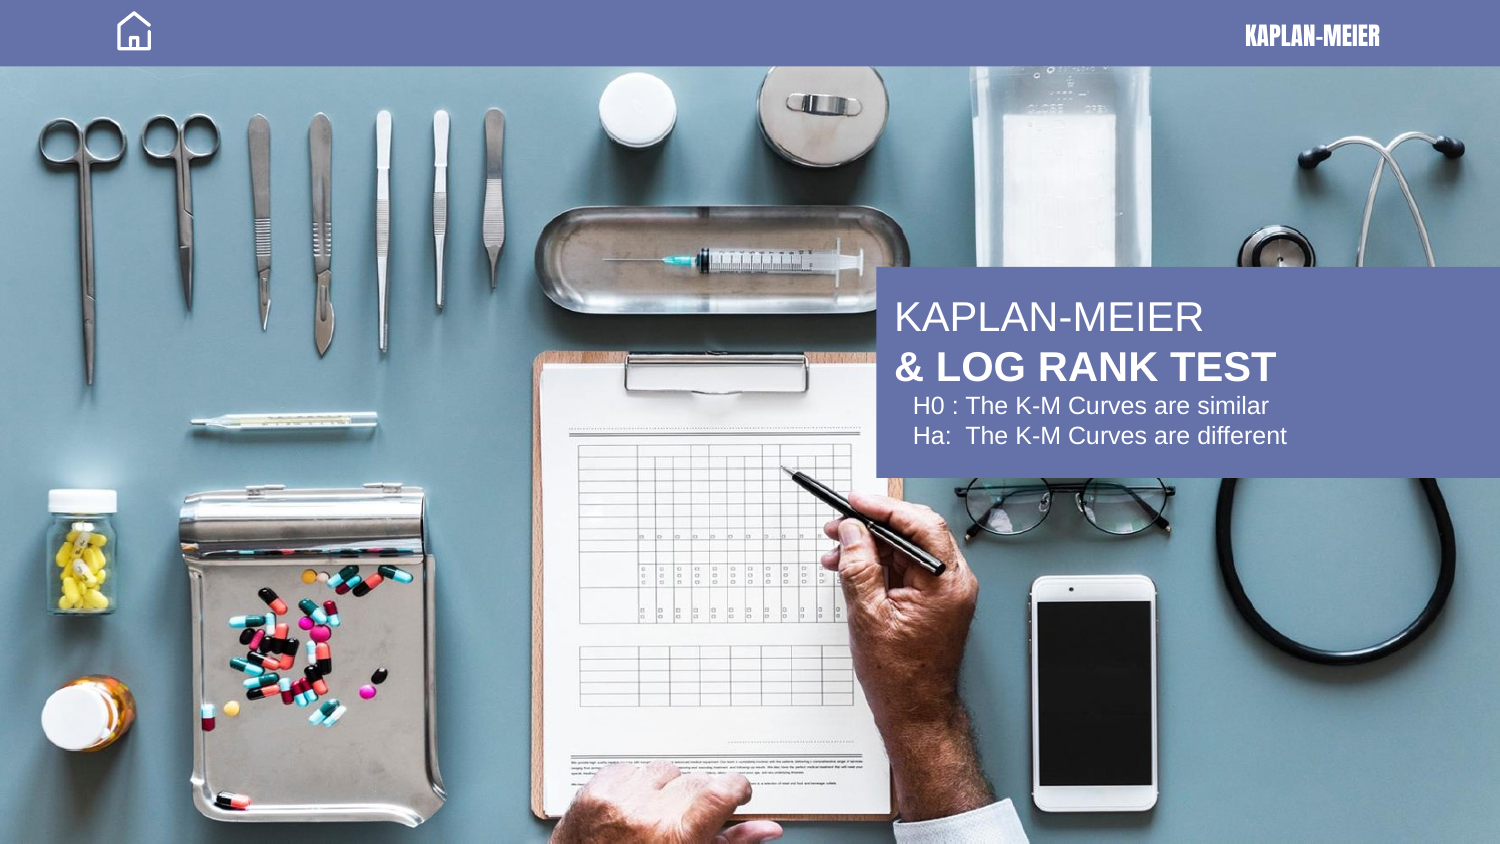

# KAPLAN-MEIER

KAPLAN-MEIER
& LOG RANK TEST
H0 : The K-M Curves are similar
Ha:  The K-M Curves are different